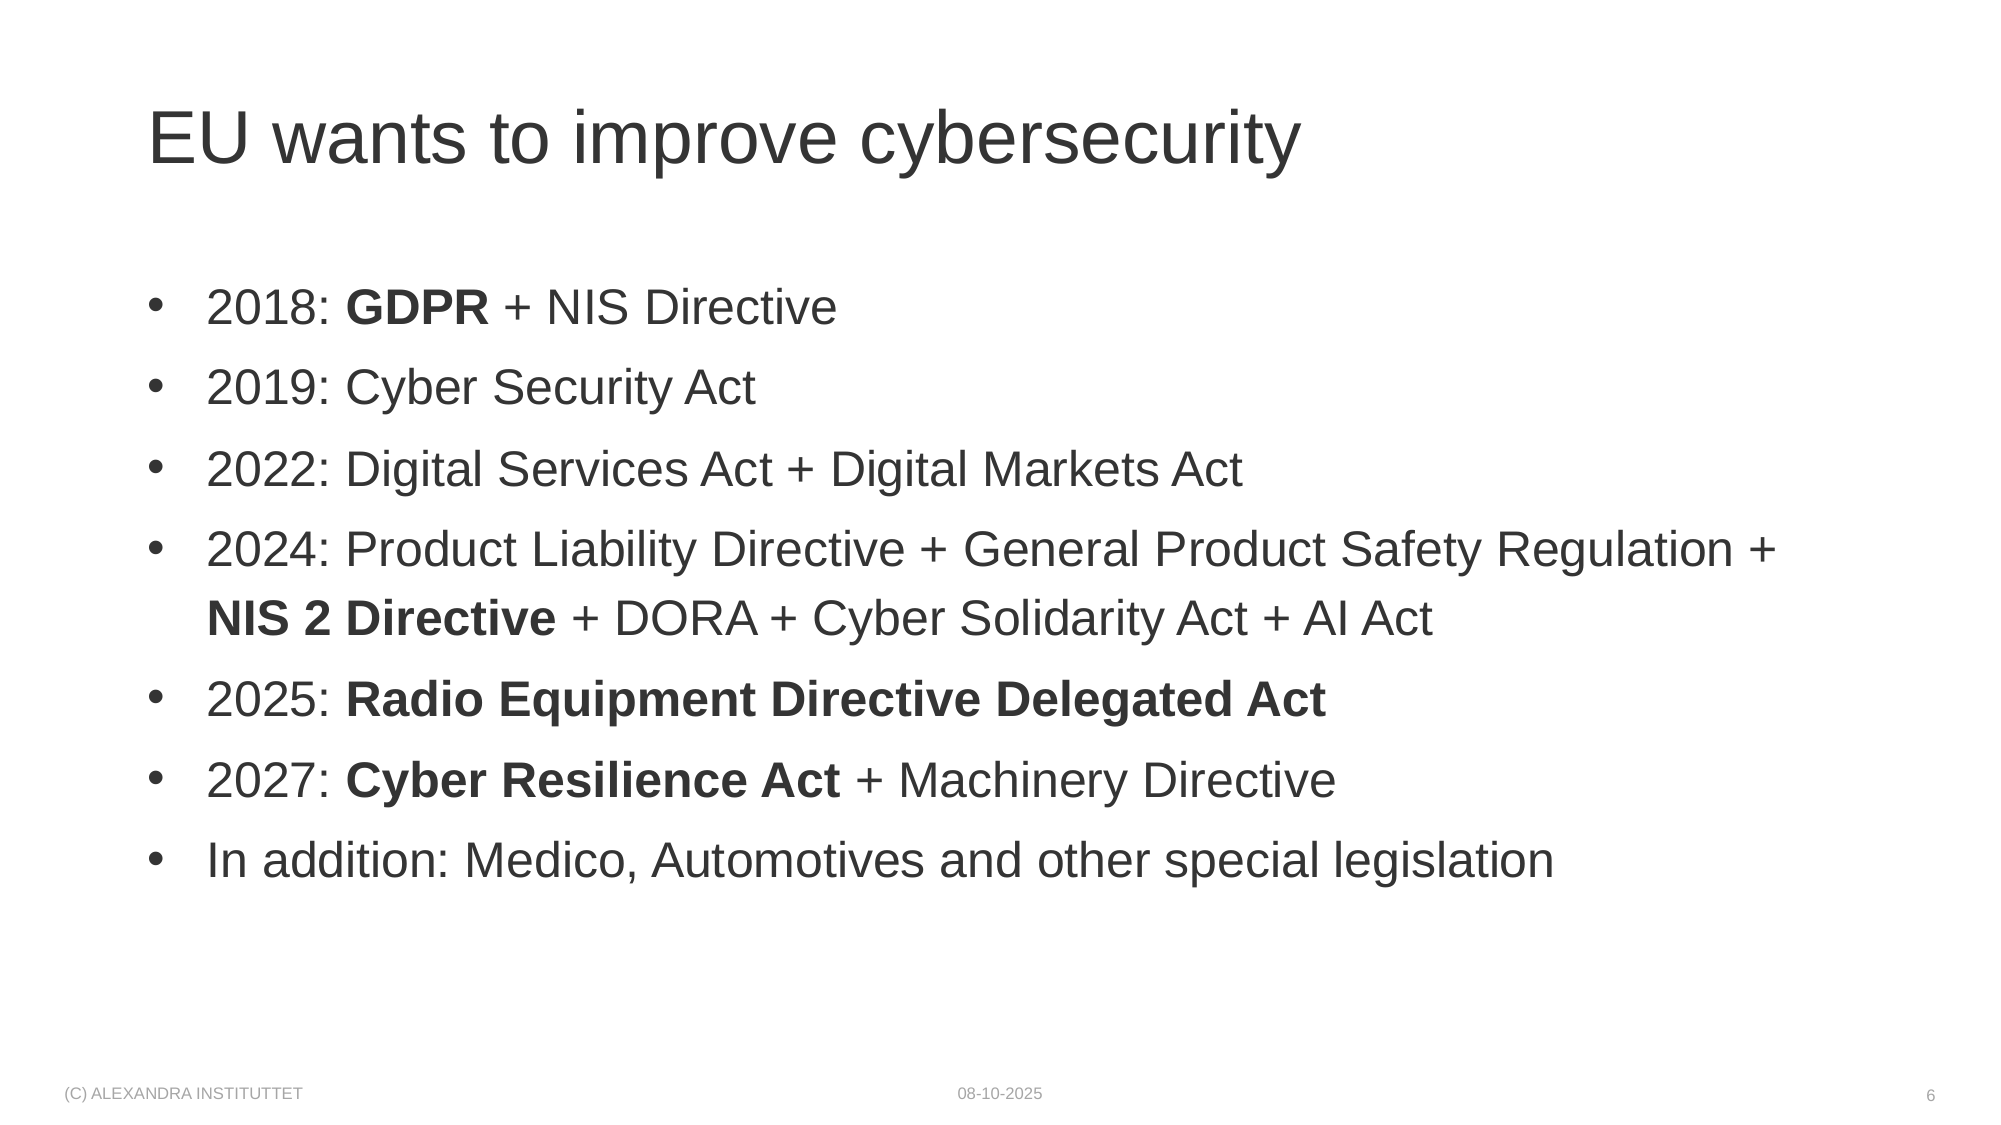

# EU wants to improve cybersecurity
2018: GDPR + NIS Directive
2019: Cyber Security Act
2022: Digital Services Act + Digital Markets Act
2024: Product Liability Directive + General Product Safety Regulation + NIS 2 Directive + DORA + Cyber Solidarity Act + AI Act
2025: Radio Equipment Directive Delegated Act
2027: Cyber Resilience Act + Machinery Directive
In addition: Medico, Automotives and other special legislation

(c) Alexandra Instituttet
08-10-2025
6